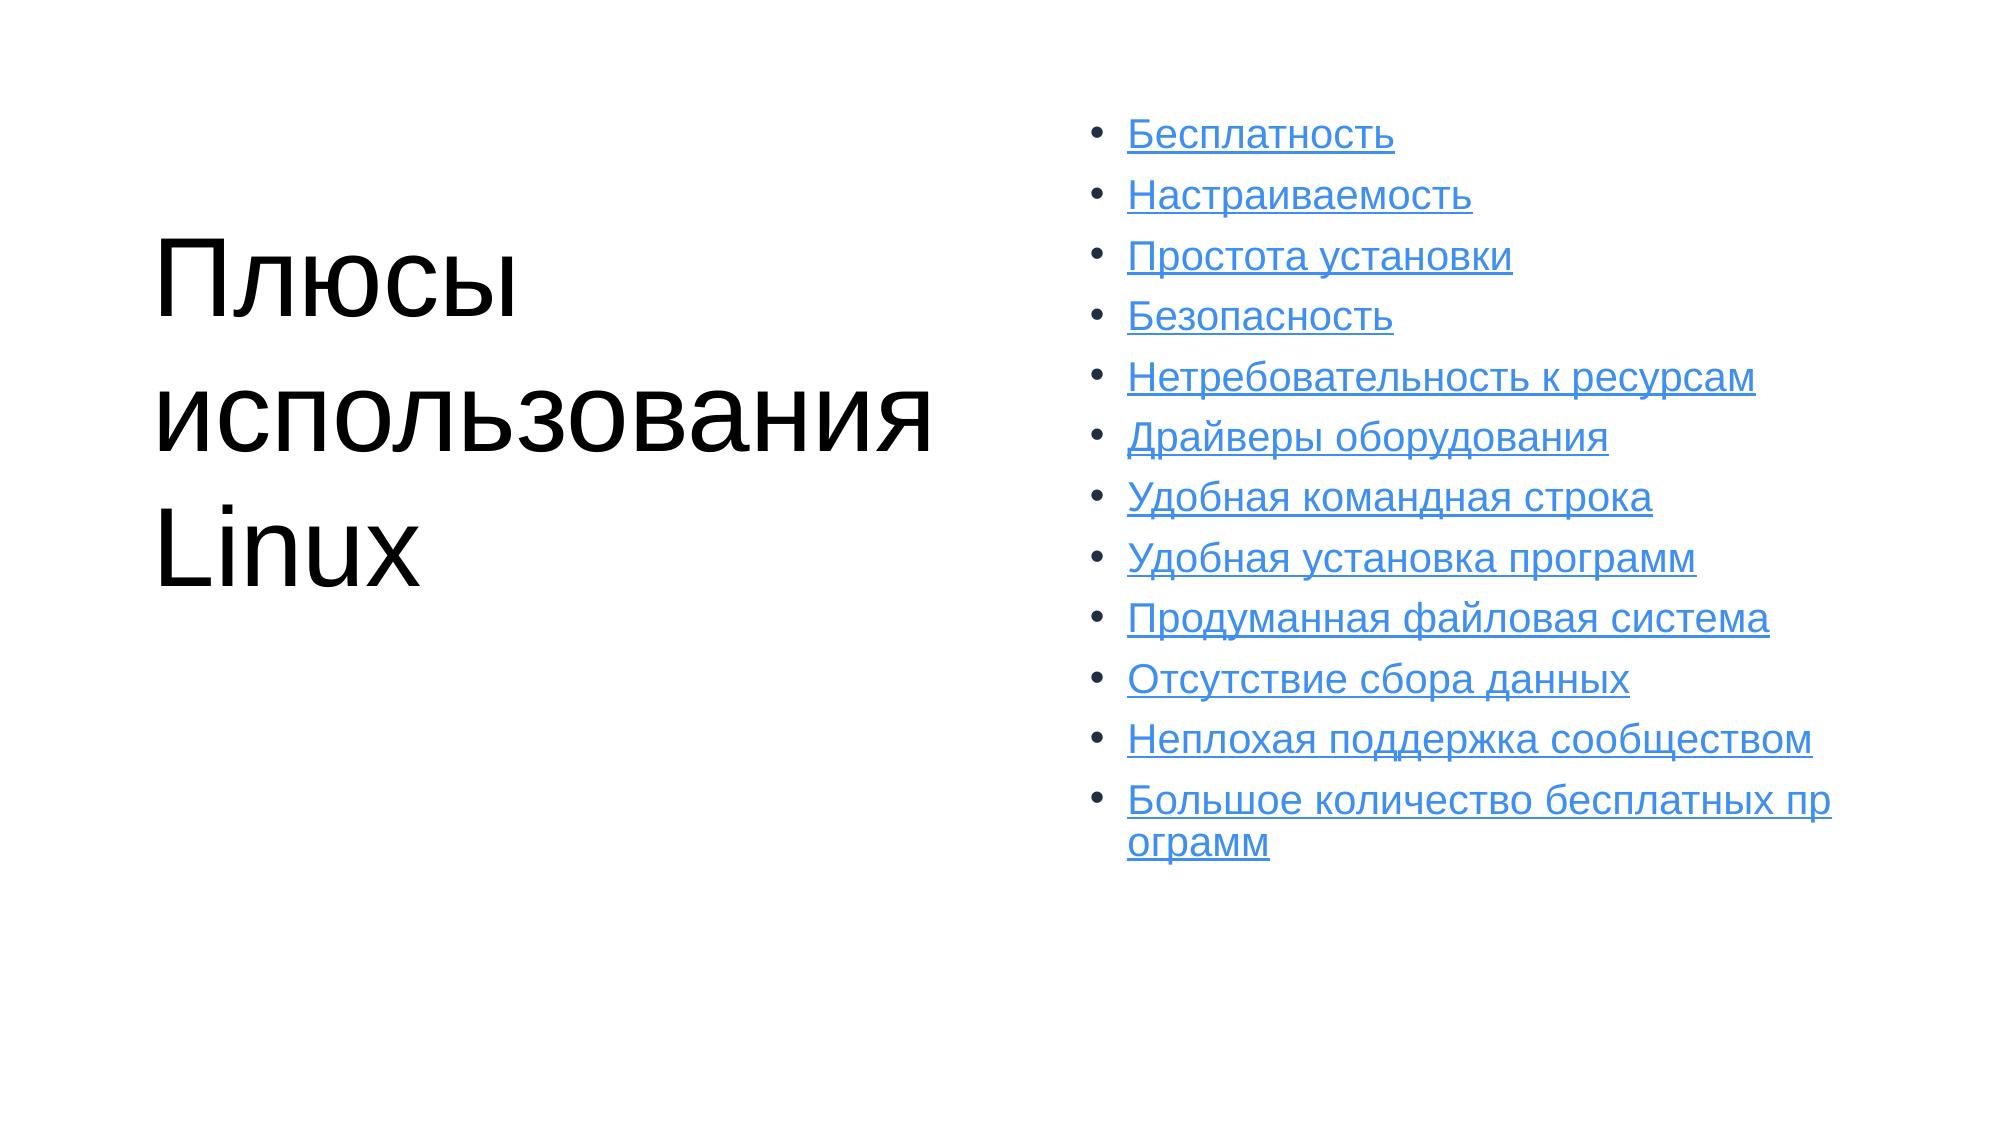

Бесплатность
Настраиваемость
Простота установки
Безопасность
Нетребовательность к ресурсам
Драйверы оборудования
Удобная командная строка
Удобная установка программ
Продуманная файловая система
Отсутствие сбора данных
Неплохая поддержка сообществом
Большое количество бесплатных программ

# Плюсы использования Linux